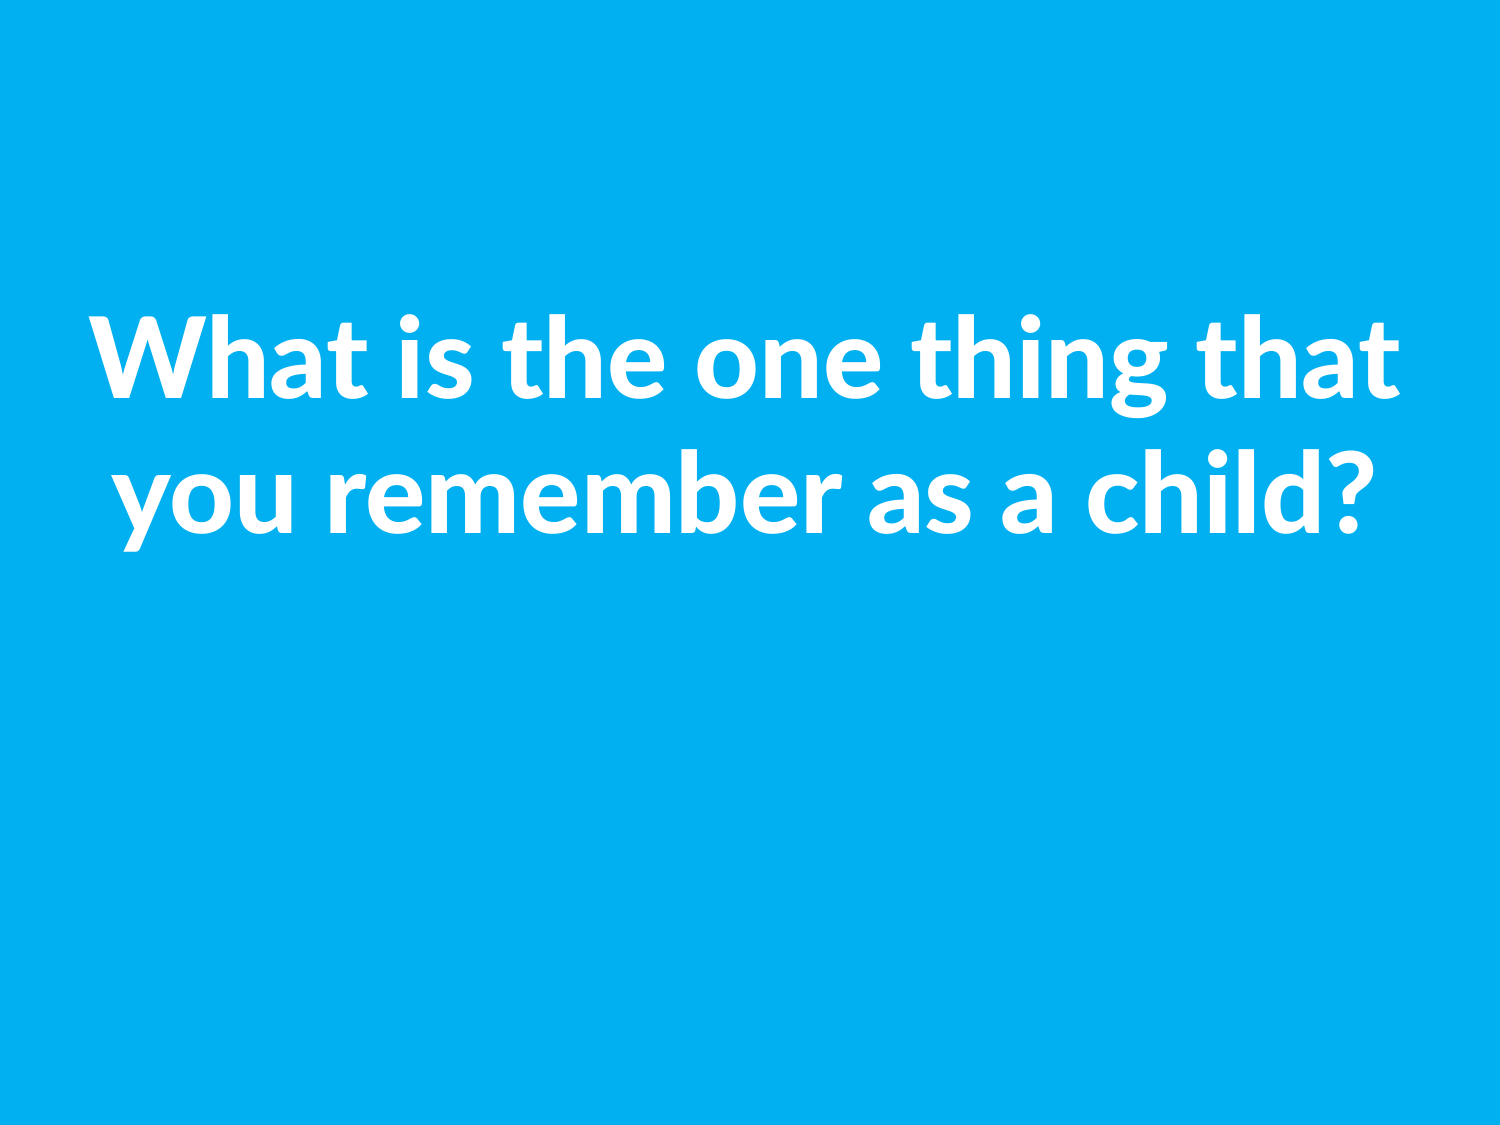

What is the one thing that you remember as a child?